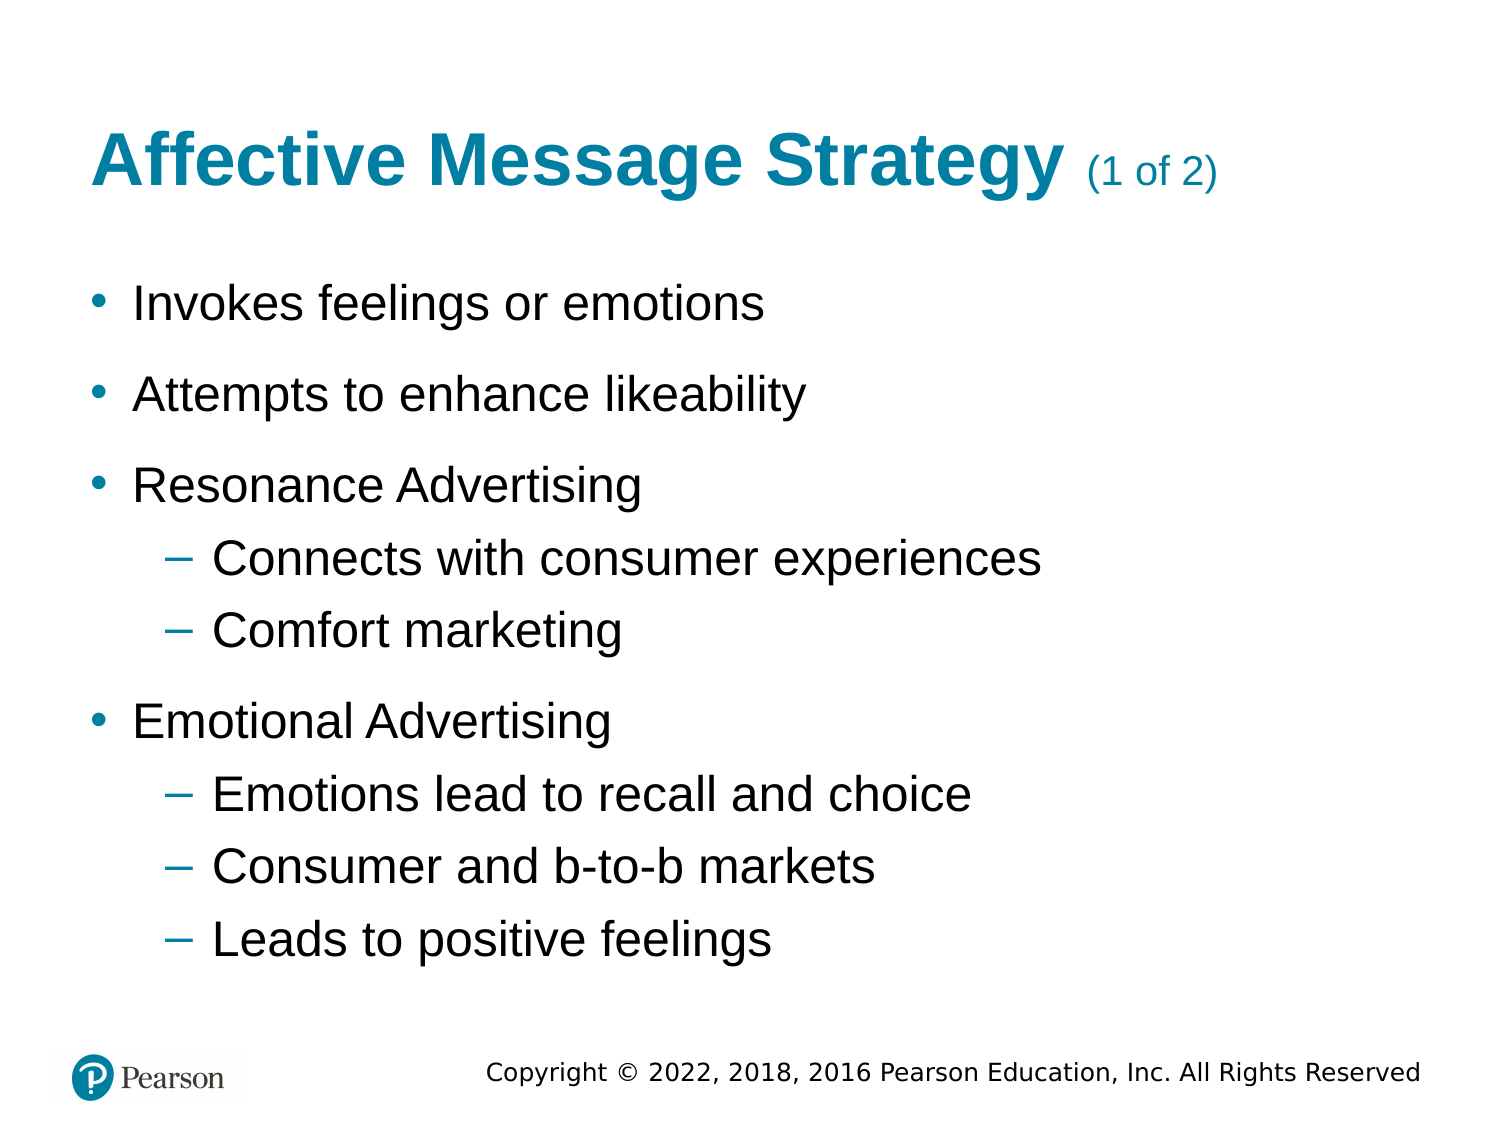

# Affective Message Strategy (1 of 2)
Invokes feelings or emotions
Attempts to enhance likeability
Resonance Advertising
Connects with consumer experiences
Comfort marketing
Emotional Advertising
Emotions lead to recall and choice
Consumer and b-to-b markets
Leads to positive feelings